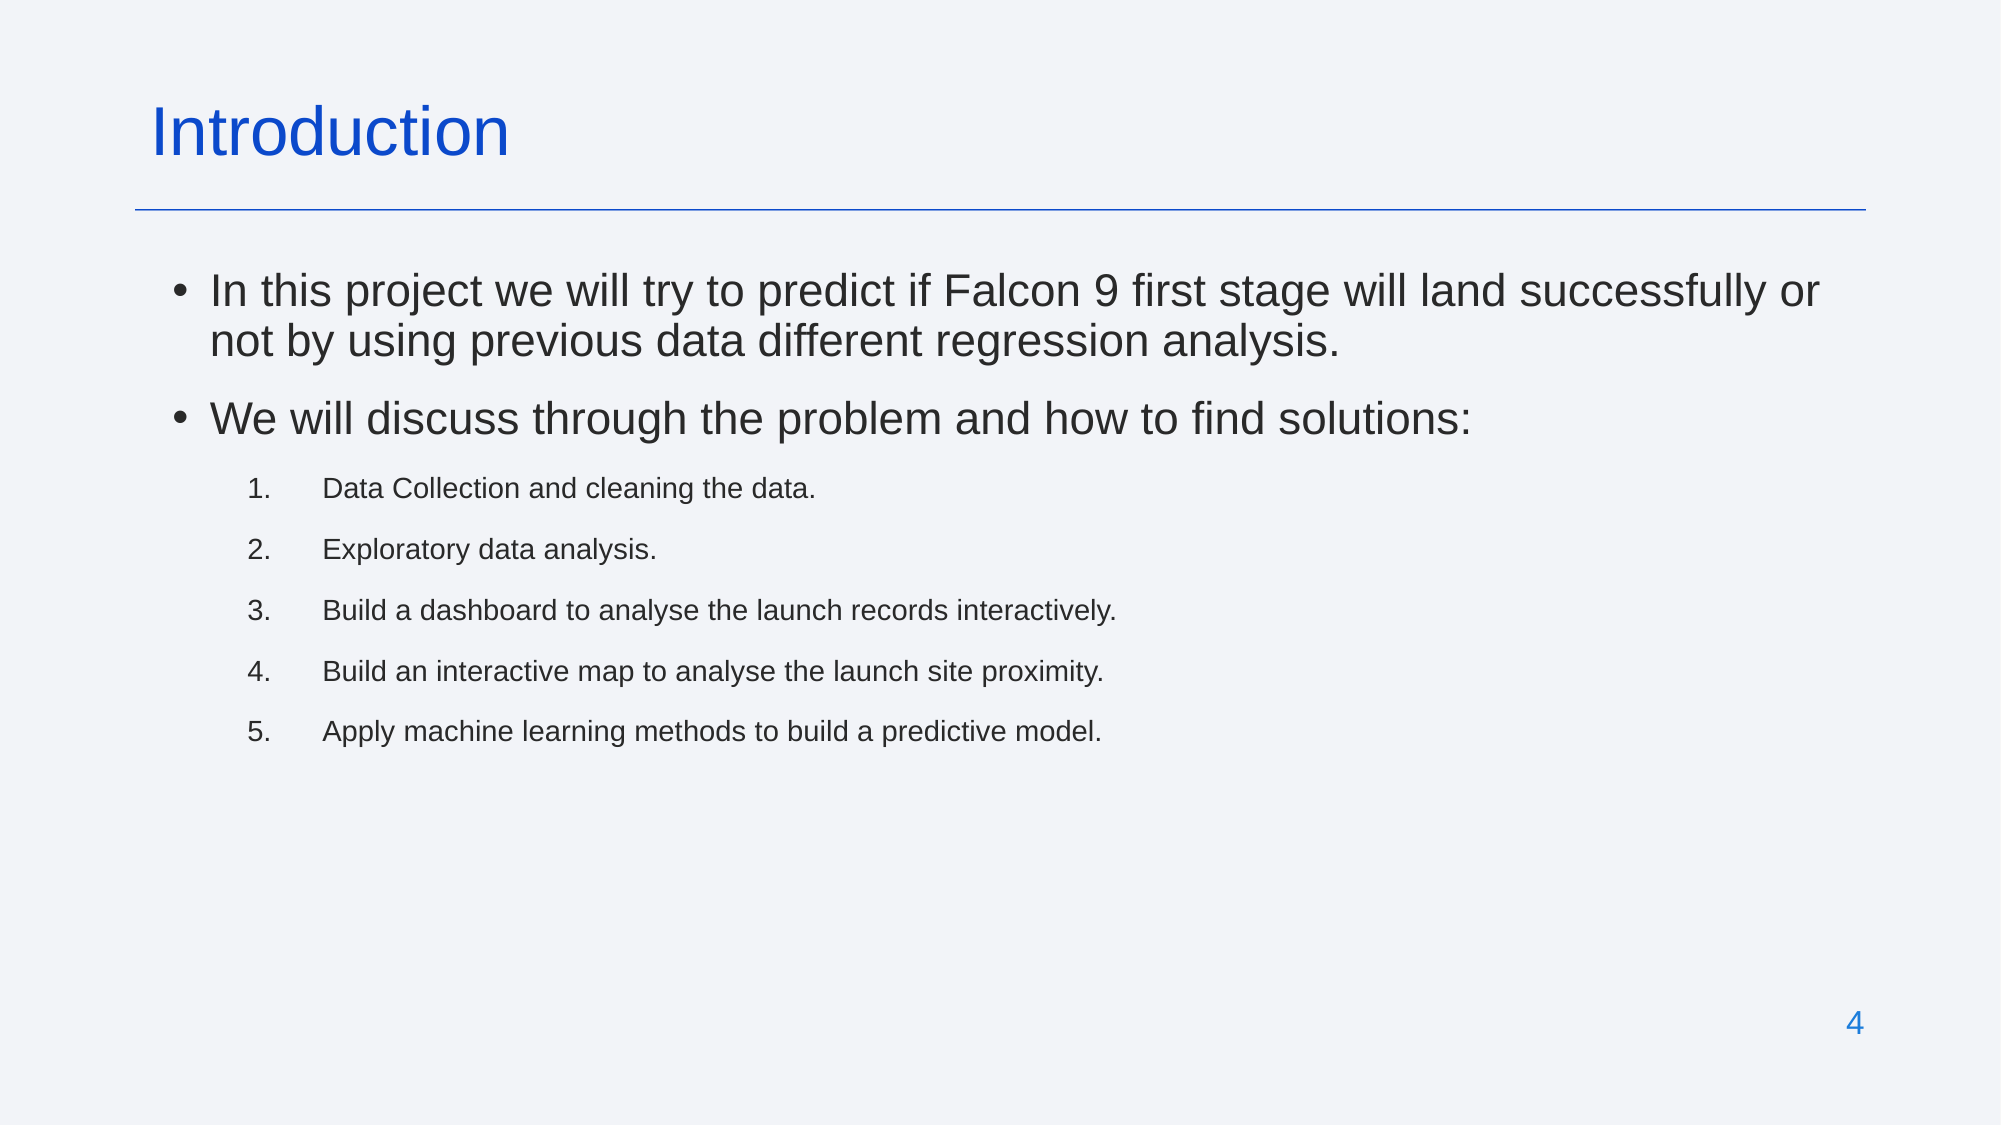

Introduction
In this project we will try to predict if Falcon 9 first stage will land successfully or not by using previous data different regression analysis.
We will discuss through the problem and how to find solutions:
Data Collection and cleaning the data.
Exploratory data analysis.
Build a dashboard to analyse the launch records interactively.
Build an interactive map to analyse the launch site proximity.
Apply machine learning methods to build a predictive model.
4